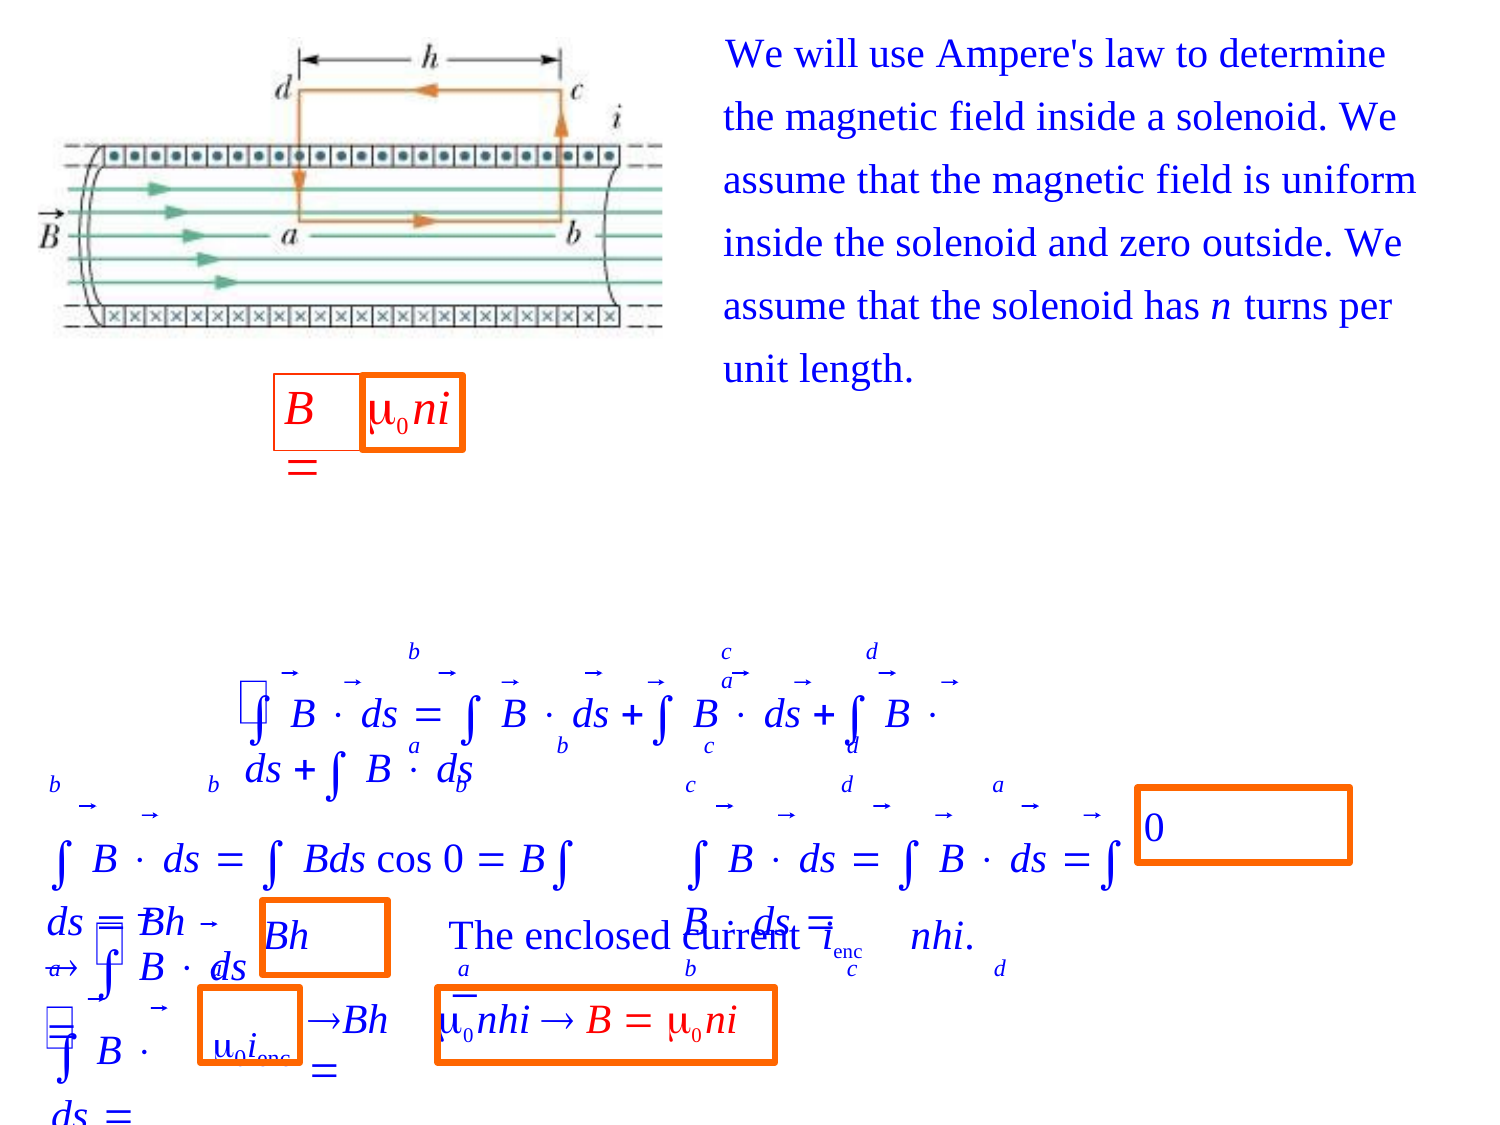

We will use Ampere's law to determine the magnetic field inside a solenoid. We assume that the magnetic field is uniform inside the solenoid and zero outside. We assume that the solenoid has n turns per unit length.

μ0ni

B =

We will use the Amperian loop abcd.	It is a rectangle with its long side parallel

to the solenoid axis.	One long side (ab) is inside the solenoid, while the other (cd )

b	c	d	a
∫ B ⋅ ds = ∫ B ⋅ ds +∫ B ⋅ ds +∫ B ⋅ ds +∫ B ⋅ ds

is outside:

a	b	c
d

d	a
b	b	b
c

∫ B ⋅ ds = ∫ Bds cos 0 = B∫ ds = Bh
a	a	a
∫ B ⋅ ds = ∫ B ⋅ ds =∫ B ⋅ ds =
b	c	d

0

→ ∫ B ⋅ ds =

Bh
The enclosed current  ienc  =
nhi.

∫ B ⋅ ds =

μ0nhi → B = μ0ni
→Bh =

μ0ienc